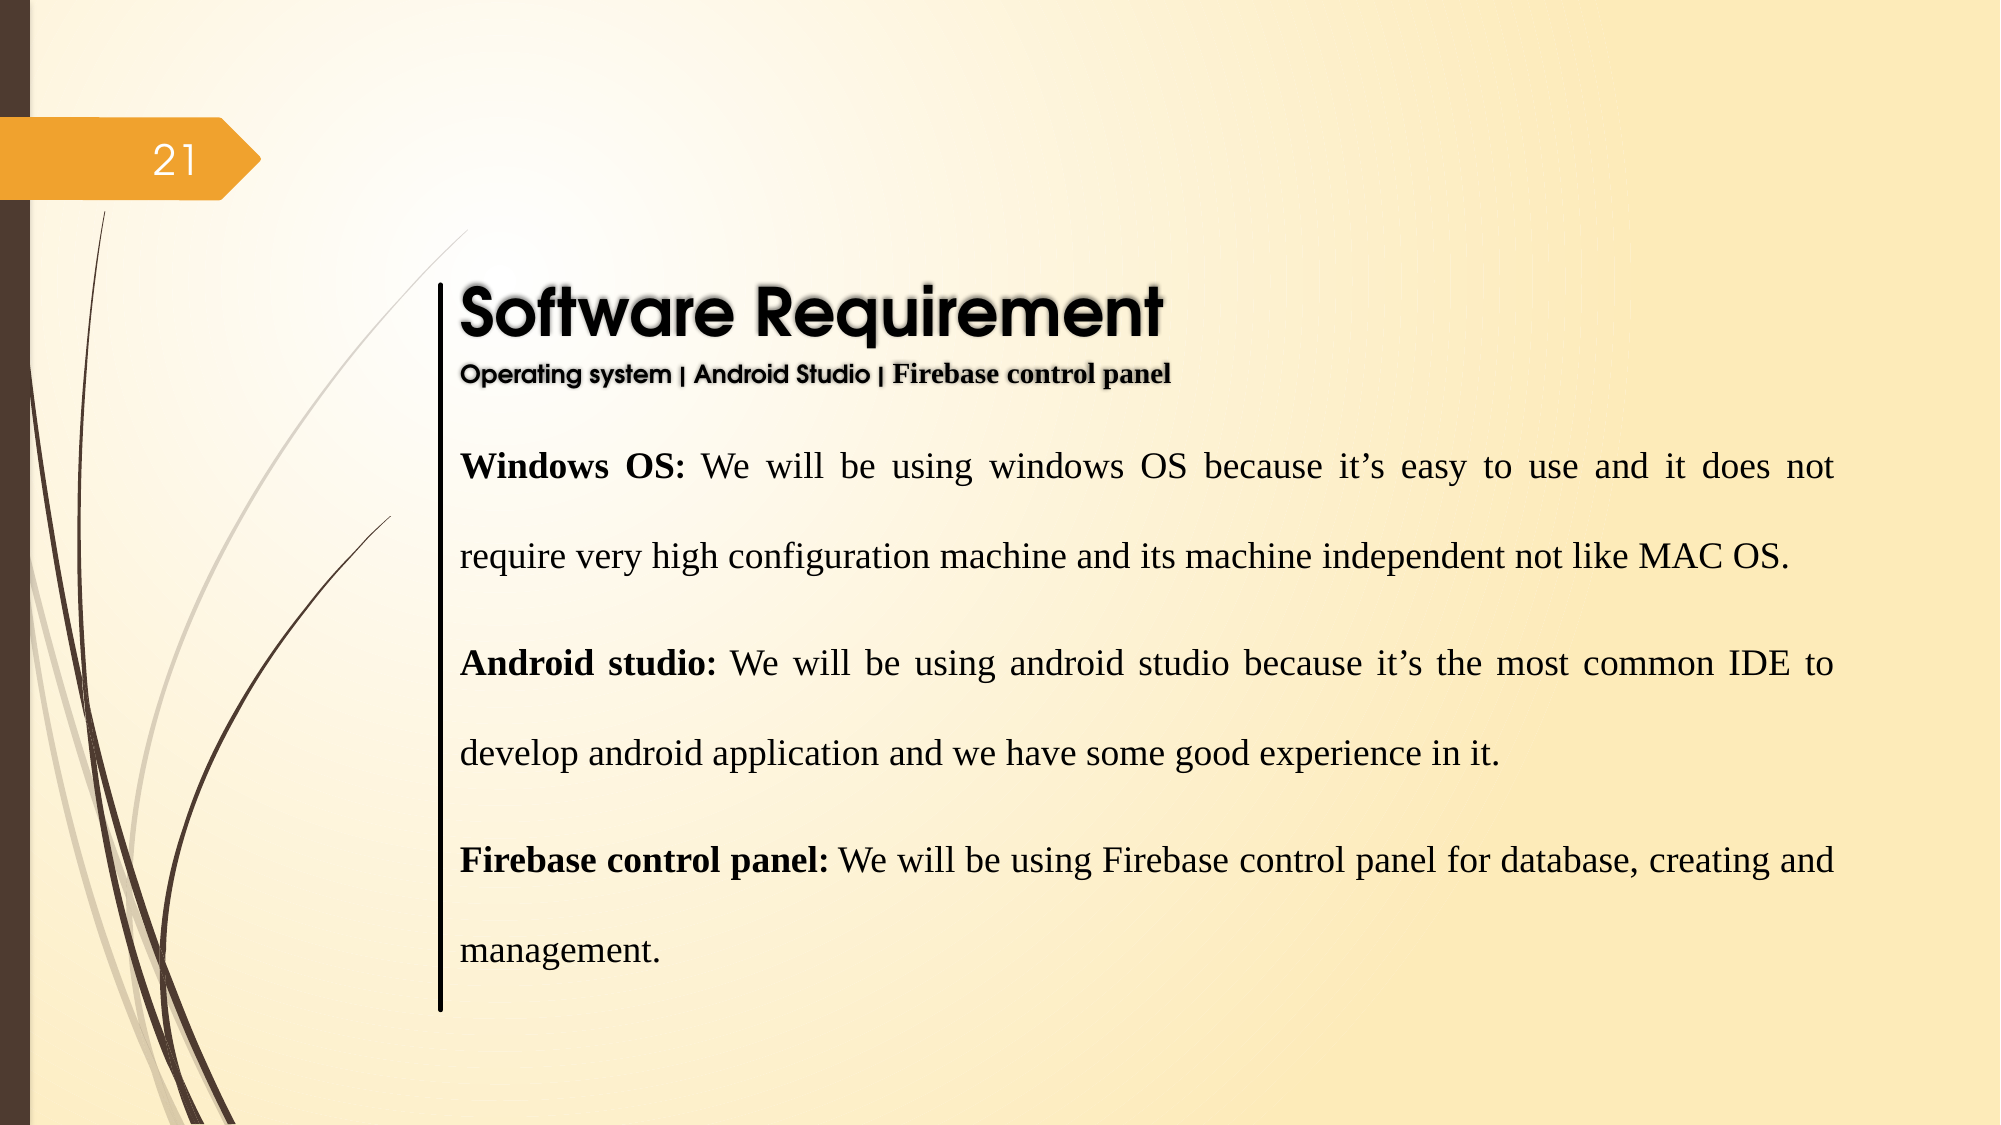

21
Software Requirement
Operating system | Android Studio | Firebase control panel

Windows OS: We will be using windows OS because it’s easy to use and it does not require very high configuration machine and its machine independent not like MAC OS.
Android studio: We will be using android studio because it’s the most common IDE to develop android application and we have some good experience in it.
Firebase control panel: We will be using Firebase control panel for database, creating and management.